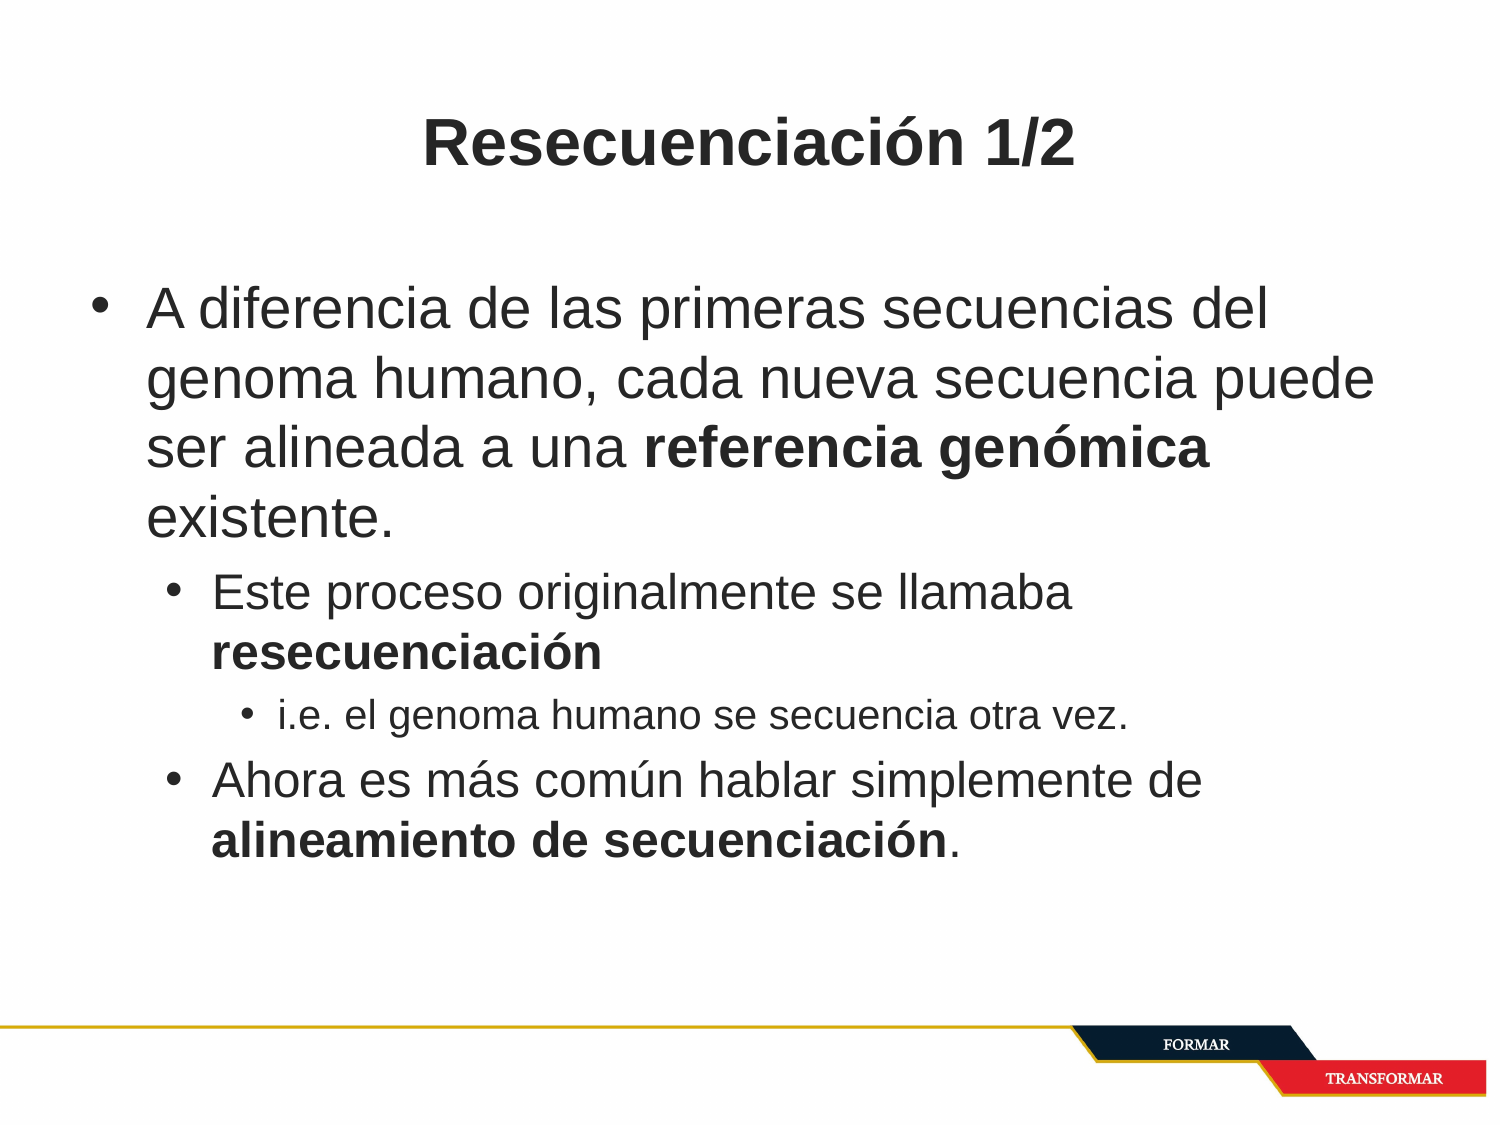

# Resecuenciación 1/2
A diferencia de las primeras secuencias del genoma humano, cada nueva secuencia puede ser alineada a una referencia genómica existente.
Este proceso originalmente se llamaba resecuenciación
i.e. el genoma humano se secuencia otra vez.
Ahora es más común hablar simplemente de alineamiento de secuenciación.